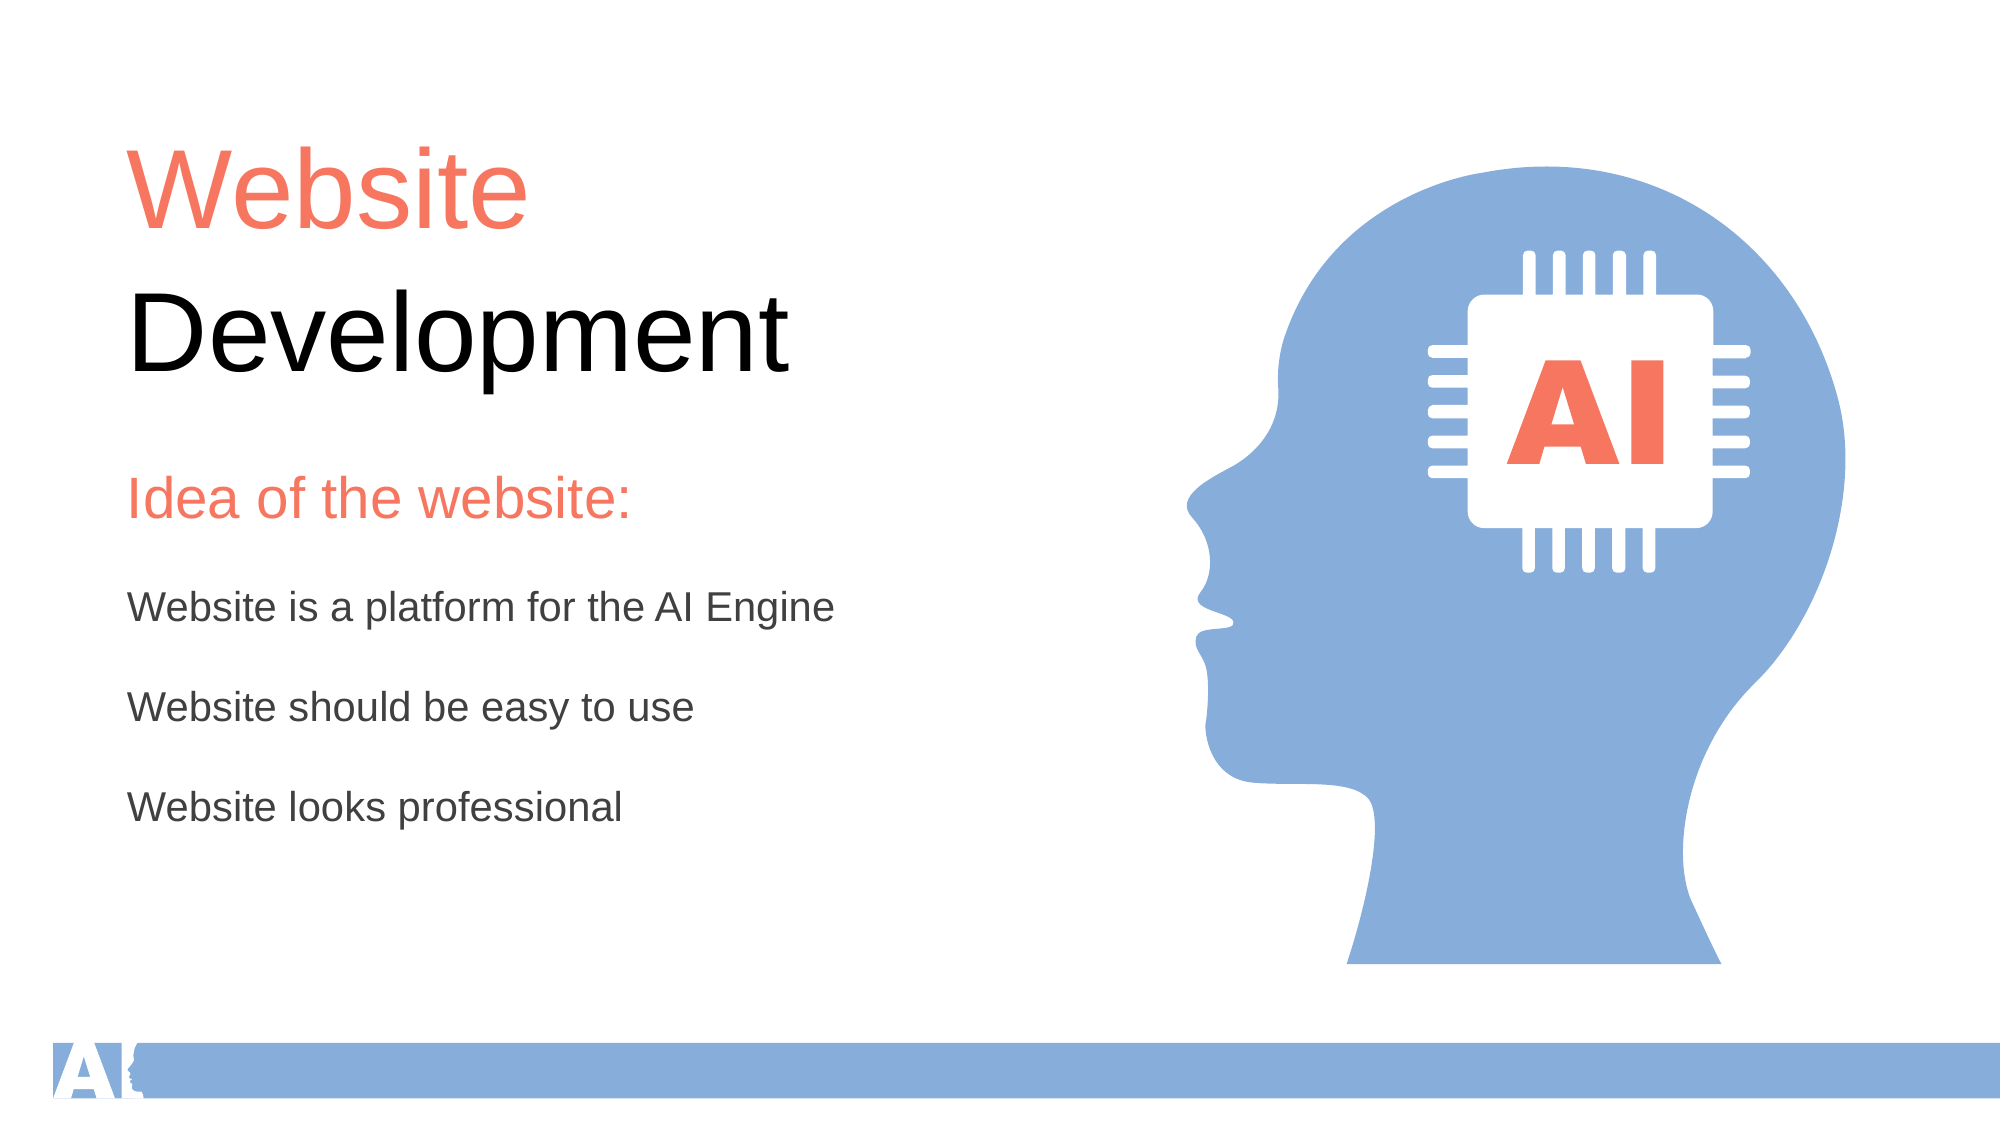

Website

Development
Idea of the website:

Website is a platform for the AI Engine

Website should be easy to use

Website looks professional